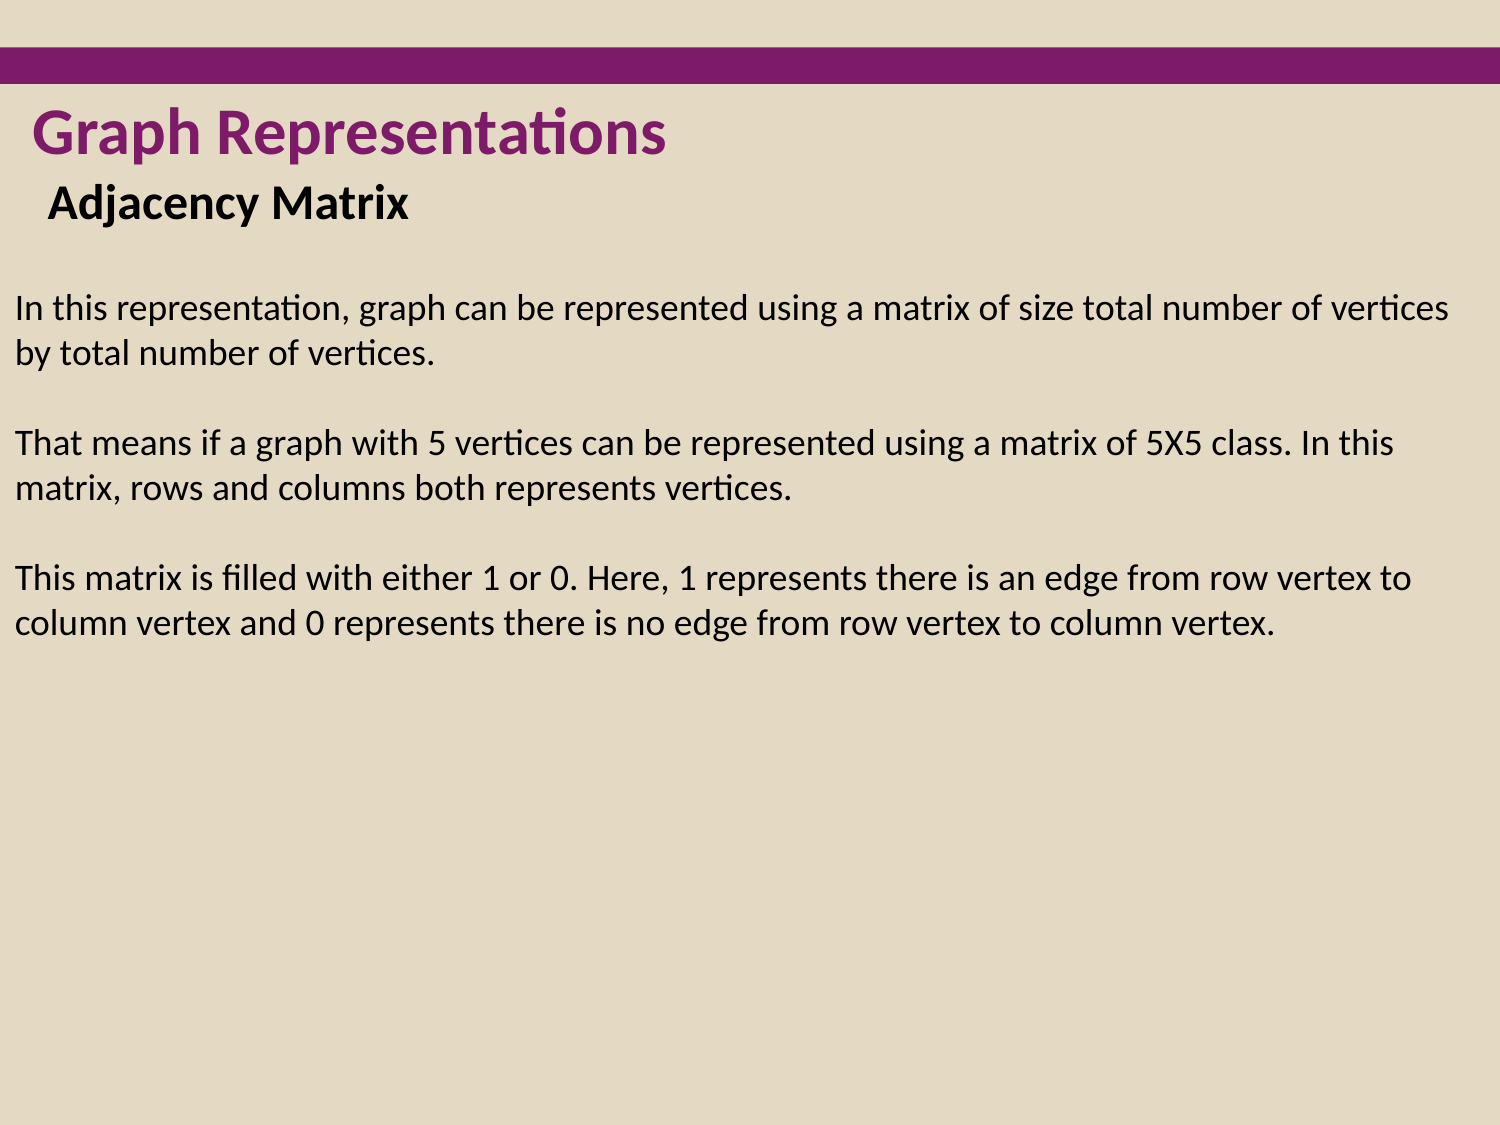

Graph Representations

Adjacency Matrix

In this representation, graph can be represented using a matrix of size total number of vertices by total number of vertices.

That means if a graph with 5 vertices can be represented using a matrix of 5X5 class. In this matrix, rows and columns both represents vertices.

This matrix is filled with either 1 or 0. Here, 1 represents there is an edge from row vertex to column vertex and 0 represents there is no edge from row vertex to column vertex.